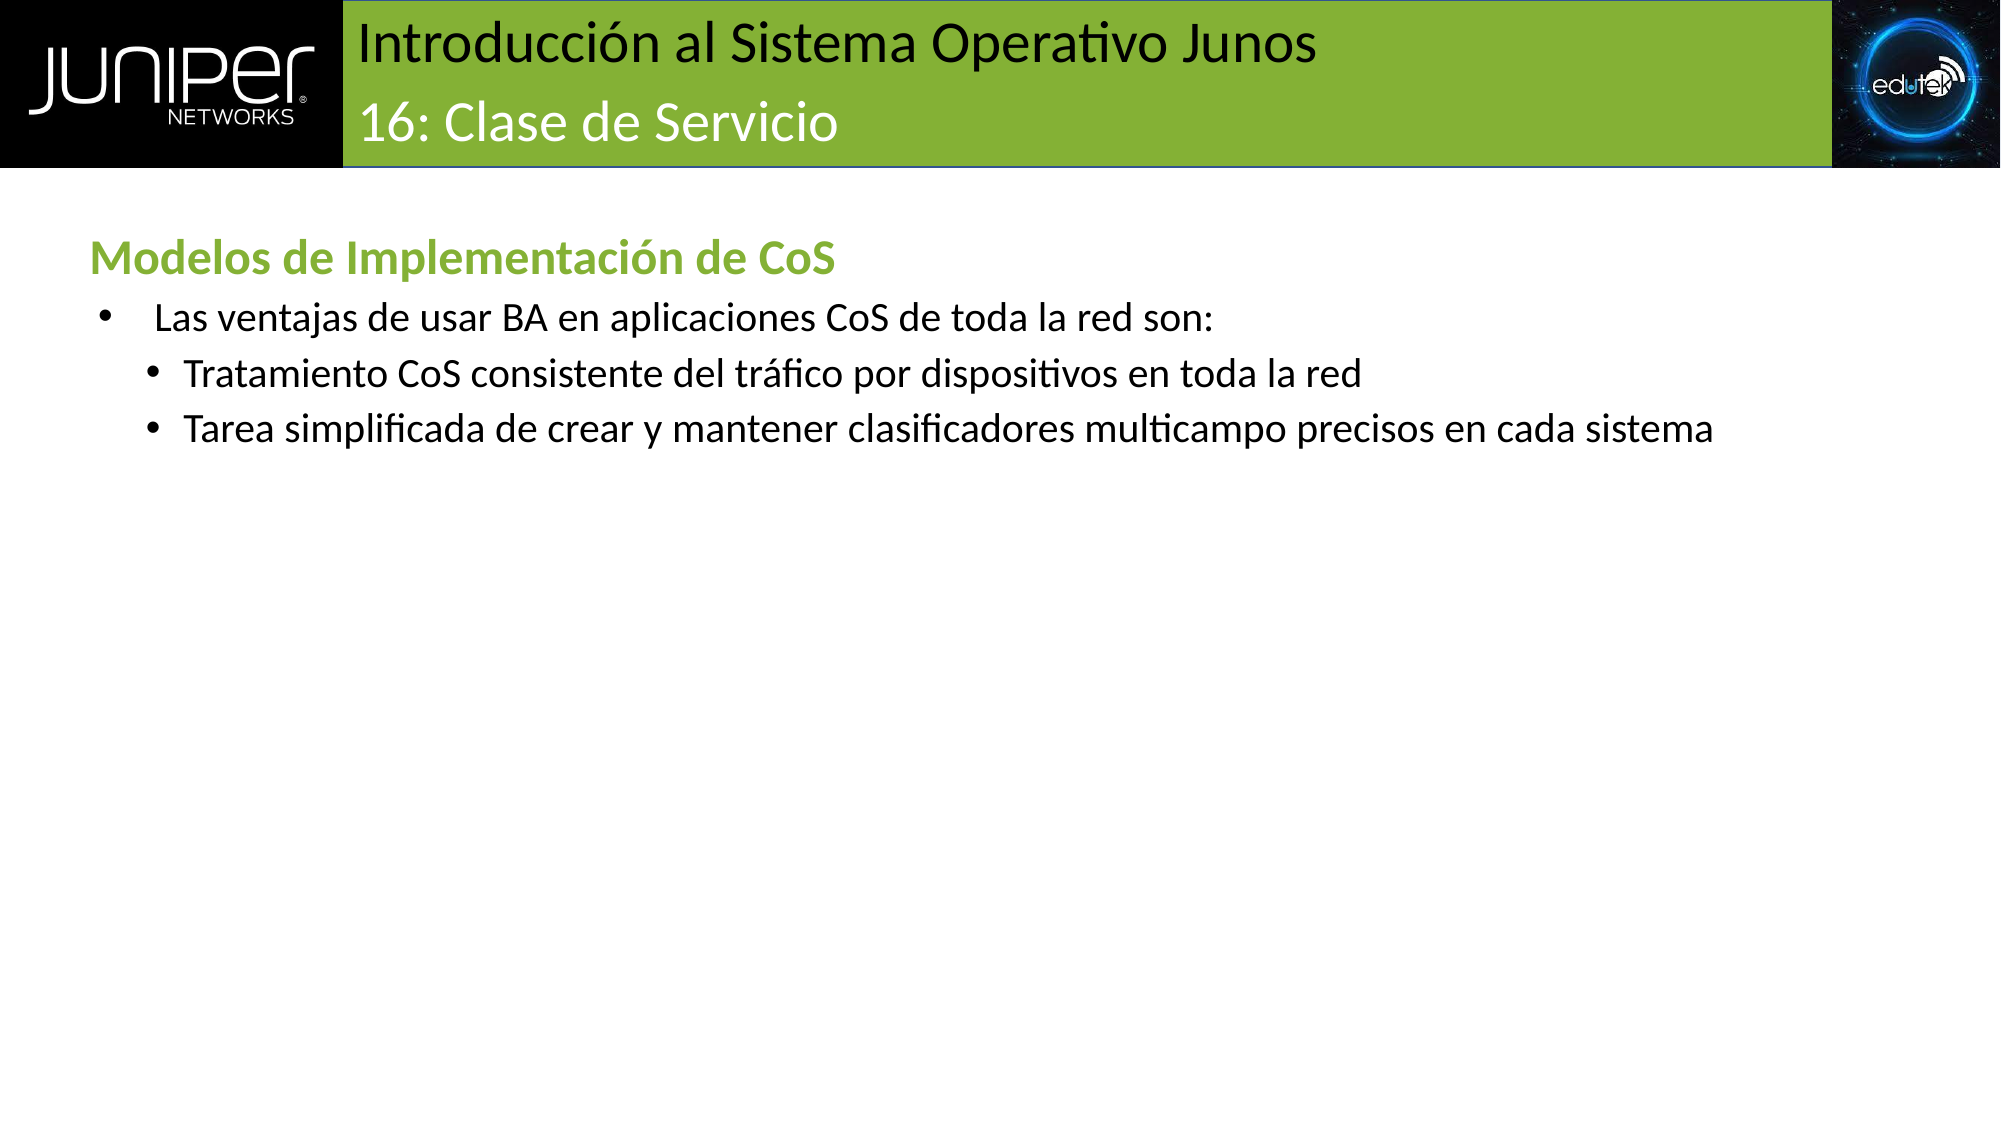

# Introducción al Sistema Operativo Junos
16: Clase de Servicio
Modelos de Implementación de CoS
Las ventajas de usar BA en aplicaciones CoS de toda la red son:
Tratamiento CoS consistente del tráfico por dispositivos en toda la red
Tarea simplificada de crear y mantener clasificadores multicampo precisos en cada sistema